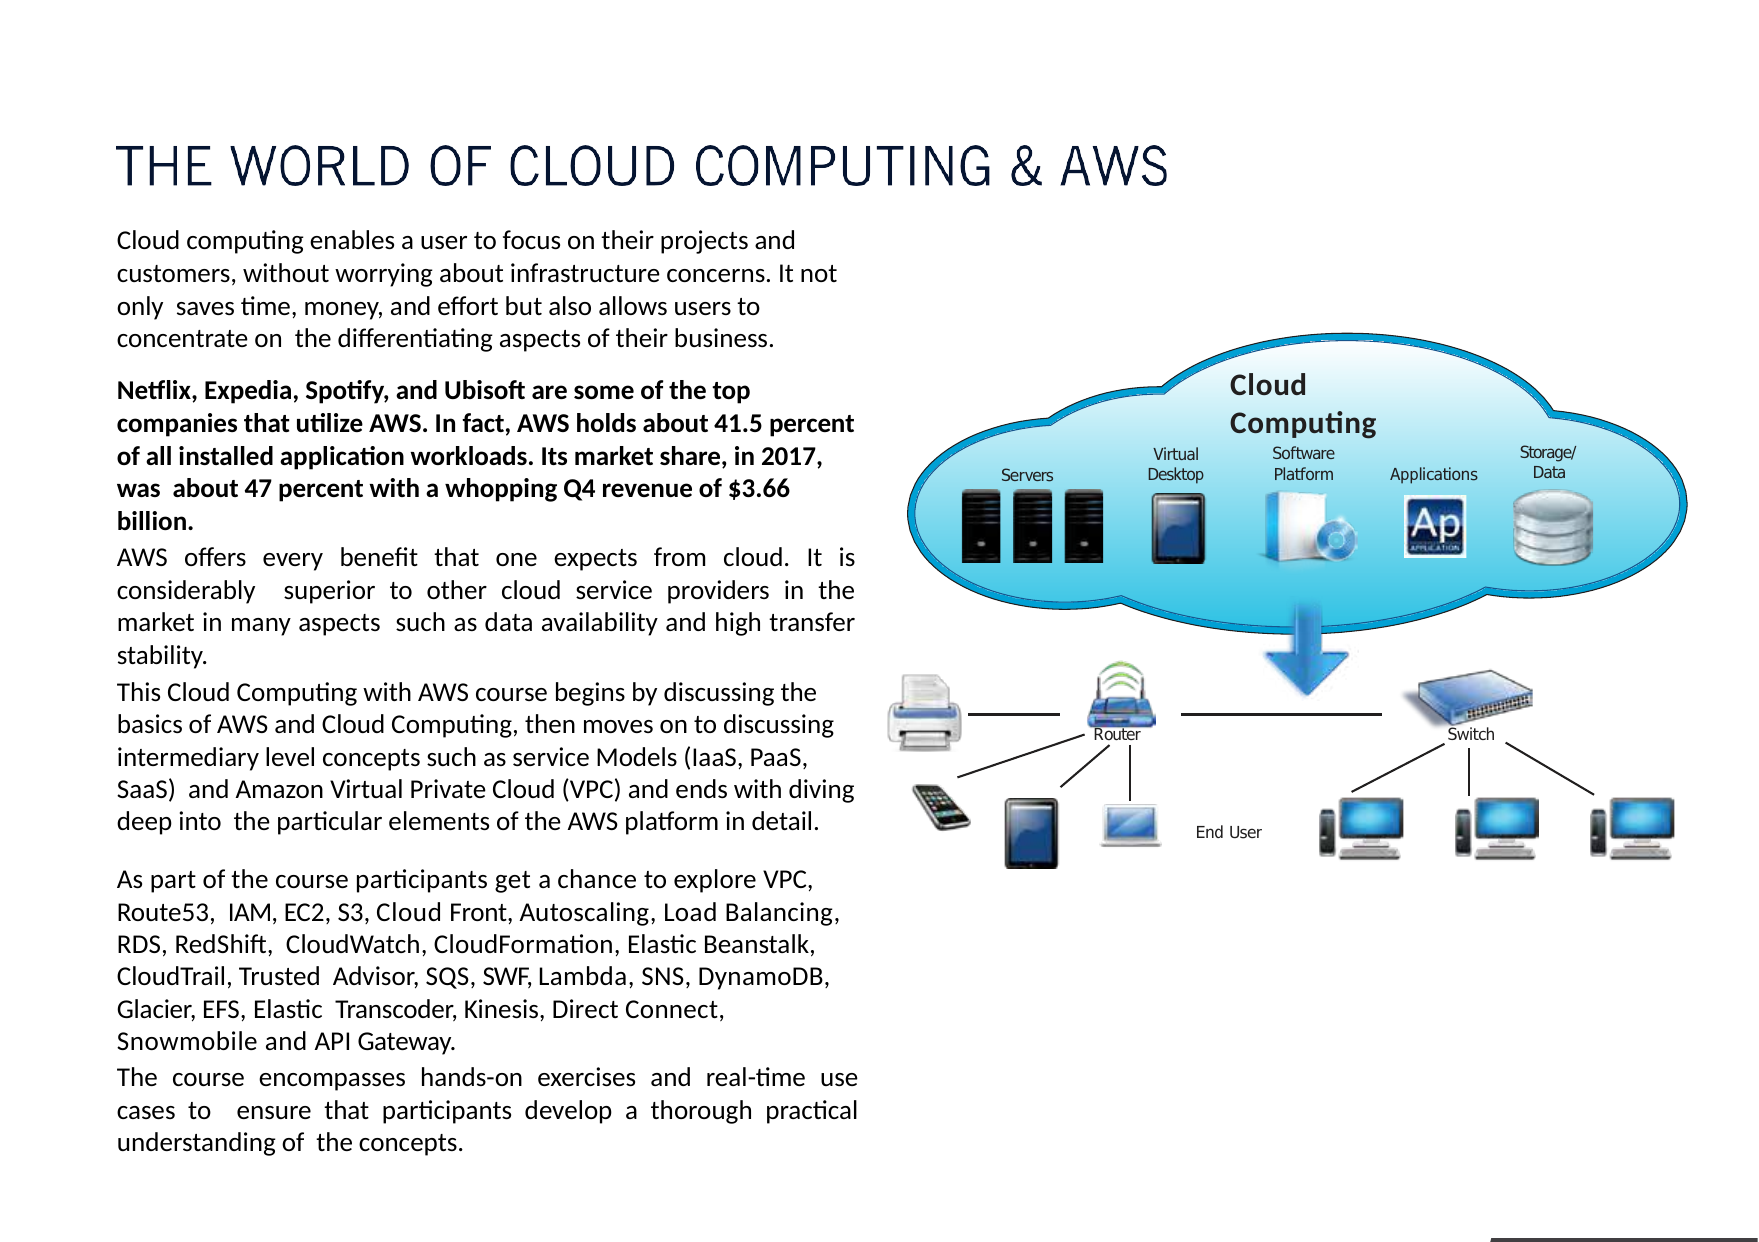

Cloud computing enables a user to focus on their projects and  customers, without worrying about infrastructure concerns. It not only  saves time, money, and effort but also allows users to concentrate on  the differentiating aspects of their business.

Cloud Computing
Netflix, Expedia, Spotify, and Ubisoft are some of the top  companies that utilize AWS. In fact, AWS holds about 41.5 percent  of all installed application workloads. Its market share, in 2017, was  about 47 percent with a whopping Q4 revenue of $3.66 billion.
Storage/  Data
Software  Platform
Virtual  Desktop
Applications
Servers

AWS offers every benefit that one expects from cloud. It is considerably  superior to other cloud service providers in the market in many aspects  such as data availability and high transfer stability.

This Cloud Computing with AWS course begins by discussing the  basics of AWS and Cloud Computing, then moves on to discussing  intermediary level concepts such as service Models (IaaS, PaaS, SaaS)  and Amazon Virtual Private Cloud (VPC) and ends with diving deep into  the particular elements of the AWS platform in detail.

Router
Switch

End User
As part of the course participants get a chance to explore VPC, Route53,  IAM, EC2, S3, Cloud Front, Autoscaling, Load Balancing, RDS, RedShift,  CloudWatch, CloudFormation, Elastic Beanstalk, CloudTrail, Trusted  Advisor, SQS, SWF, Lambda, SNS, DynamoDB, Glacier, EFS, Elastic  Transcoder, Kinesis, Direct Connect, Snowmobile and API Gateway.
The course encompasses hands-on exercises and real-time use cases to  ensure that participants develop a thorough practical understanding of  the concepts.